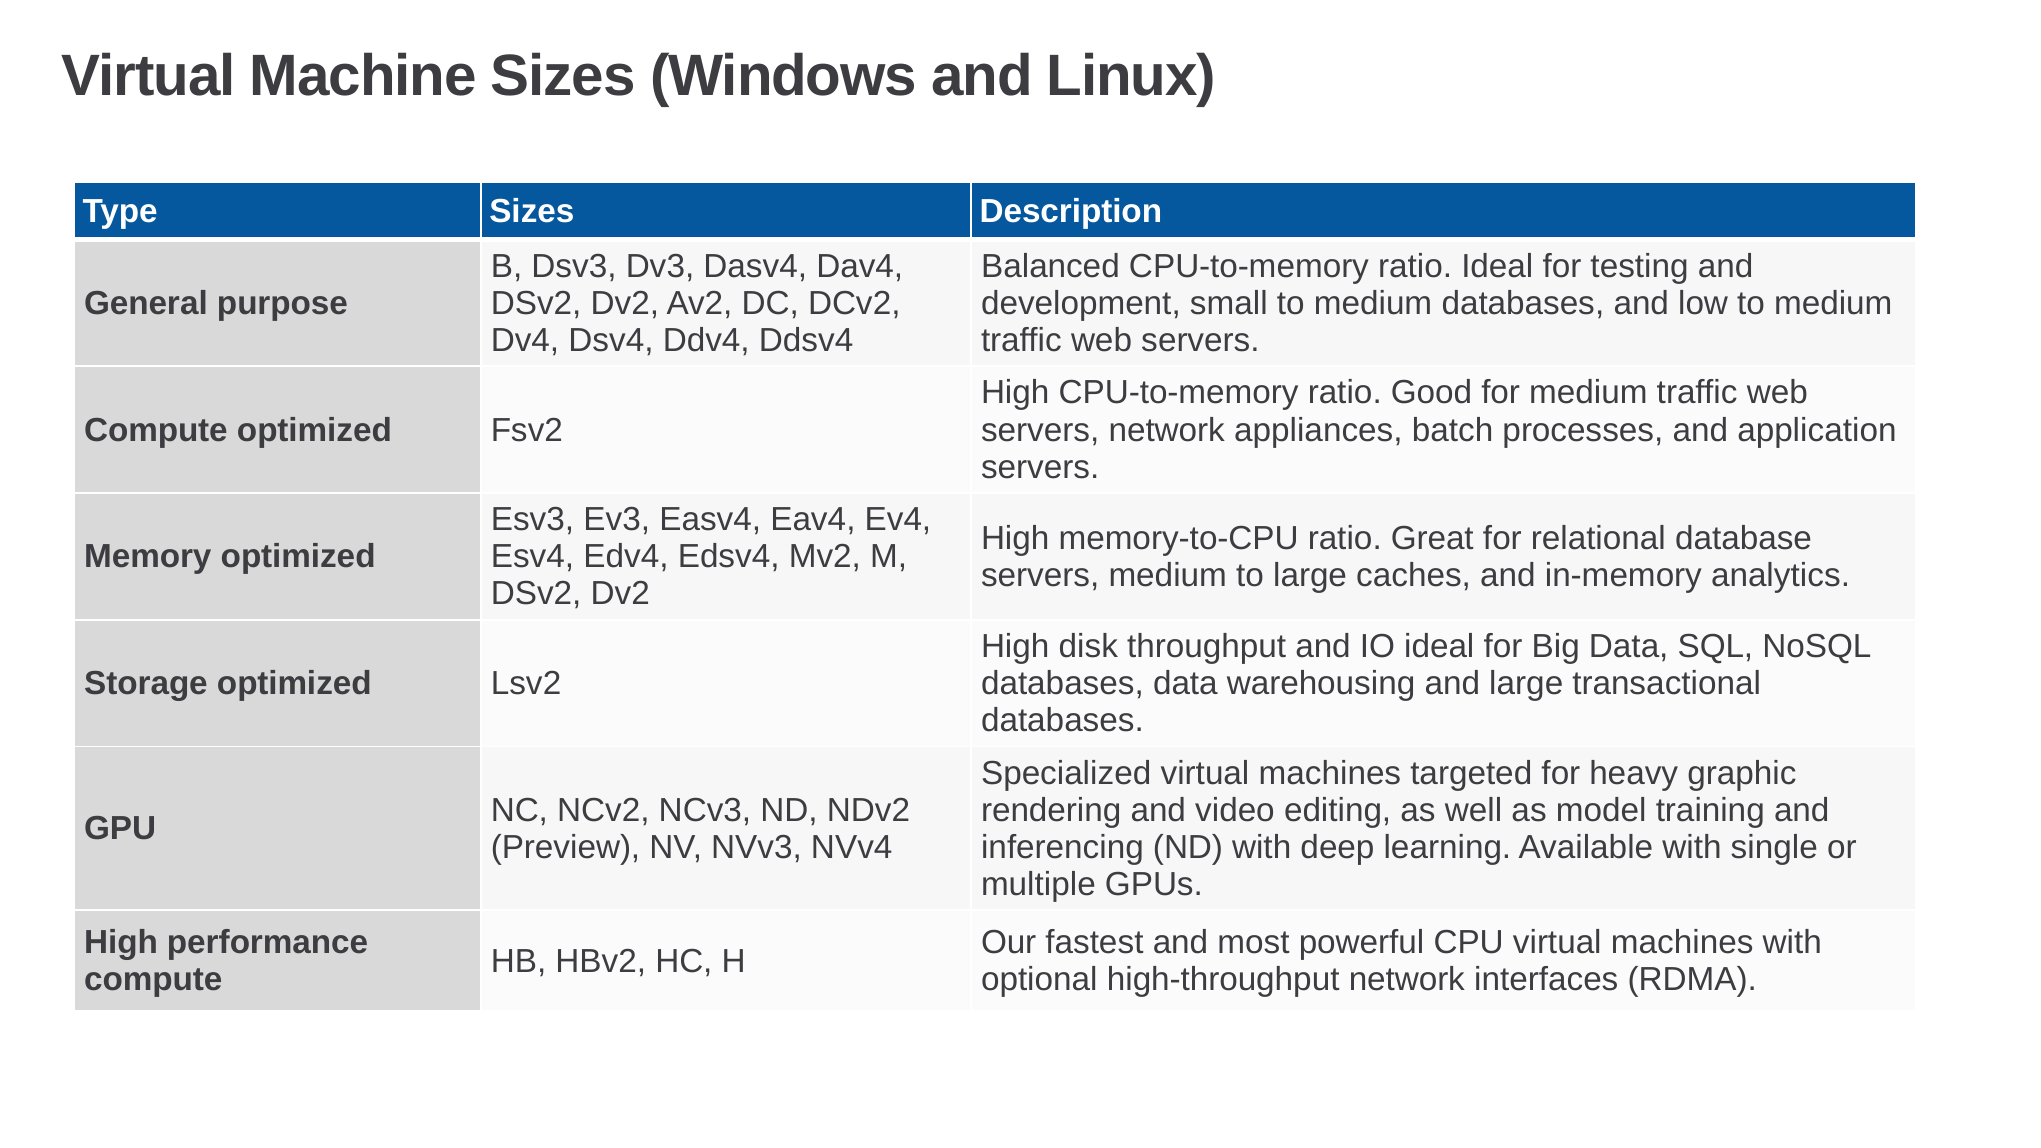

# Virtual Machine Sizes (Windows and Linux)
| Type | Sizes | Description |
| --- | --- | --- |
| General purpose | B, Dsv3, Dv3, Dasv4, Dav4, DSv2, Dv2, Av2, DC, DCv2, Dv4, Dsv4, Ddv4, Ddsv4 | Balanced CPU-to-memory ratio. Ideal for testing and development, small to medium databases, and low to medium traffic web servers. |
| Compute optimized | Fsv2 | High CPU-to-memory ratio. Good for medium traffic web servers, network appliances, batch processes, and application servers. |
| Memory optimized | Esv3, Ev3, Easv4, Eav4, Ev4, Esv4, Edv4, Edsv4, Mv2, M, DSv2, Dv2 | High memory-to-CPU ratio. Great for relational database servers, medium to large caches, and in-memory analytics. |
| Storage optimized | Lsv2 | High disk throughput and IO ideal for Big Data, SQL, NoSQL databases, data warehousing and large transactional databases. |
| GPU | NC, NCv2, NCv3, ND, NDv2 (Preview), NV, NVv3, NVv4 | Specialized virtual machines targeted for heavy graphic rendering and video editing, as well as model training and inferencing (ND) with deep learning. Available with single or multiple GPUs. |
| High performance compute | HB, HBv2, HC, H | Our fastest and most powerful CPU virtual machines with optional high-throughput network interfaces (RDMA). |